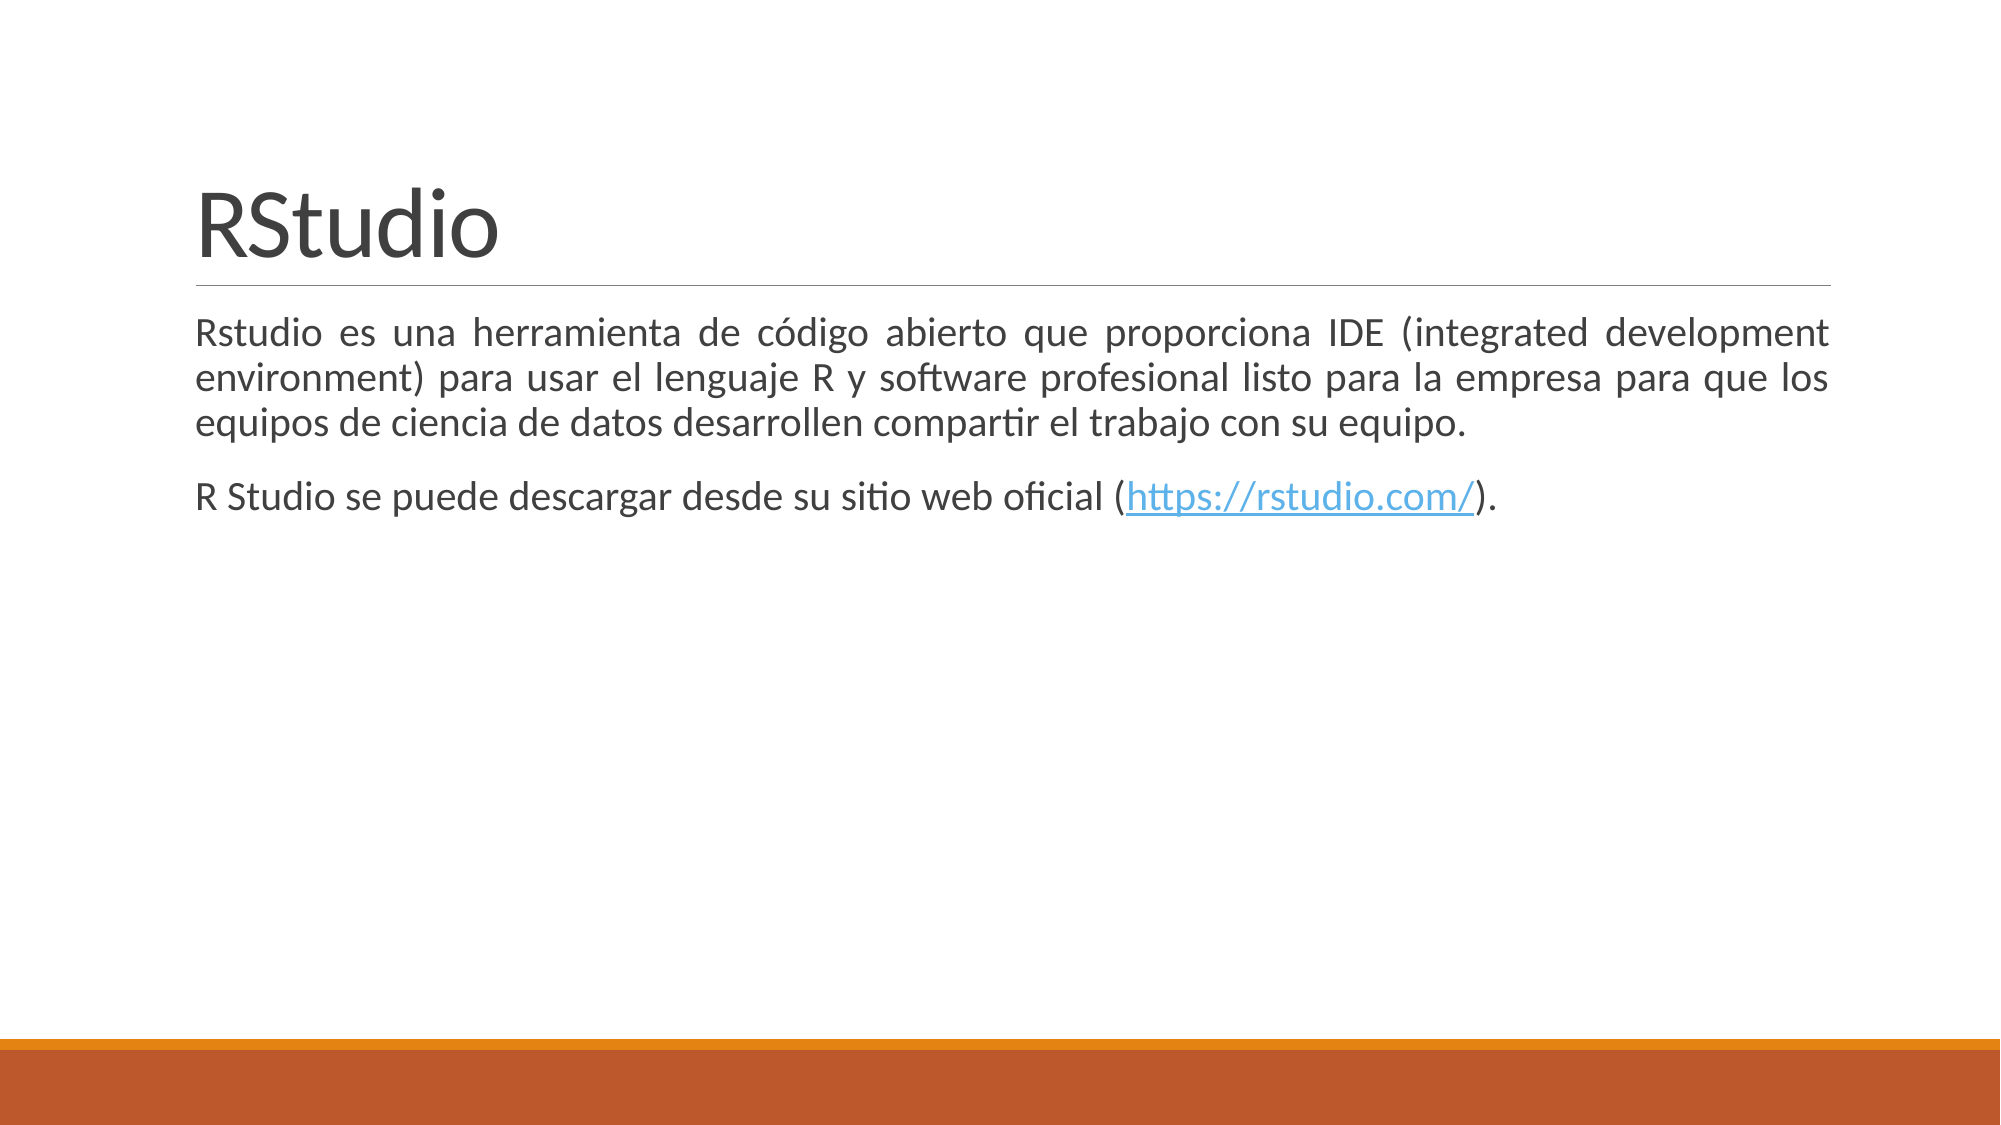

# RStudio
Rstudio es una herramienta de código abierto que proporciona IDE (integrated development environment) para usar el lenguaje R y software profesional listo para la empresa para que los equipos de ciencia de datos desarrollen compartir el trabajo con su equipo.
R Studio se puede descargar desde su sitio web oficial (https://rstudio.com/).